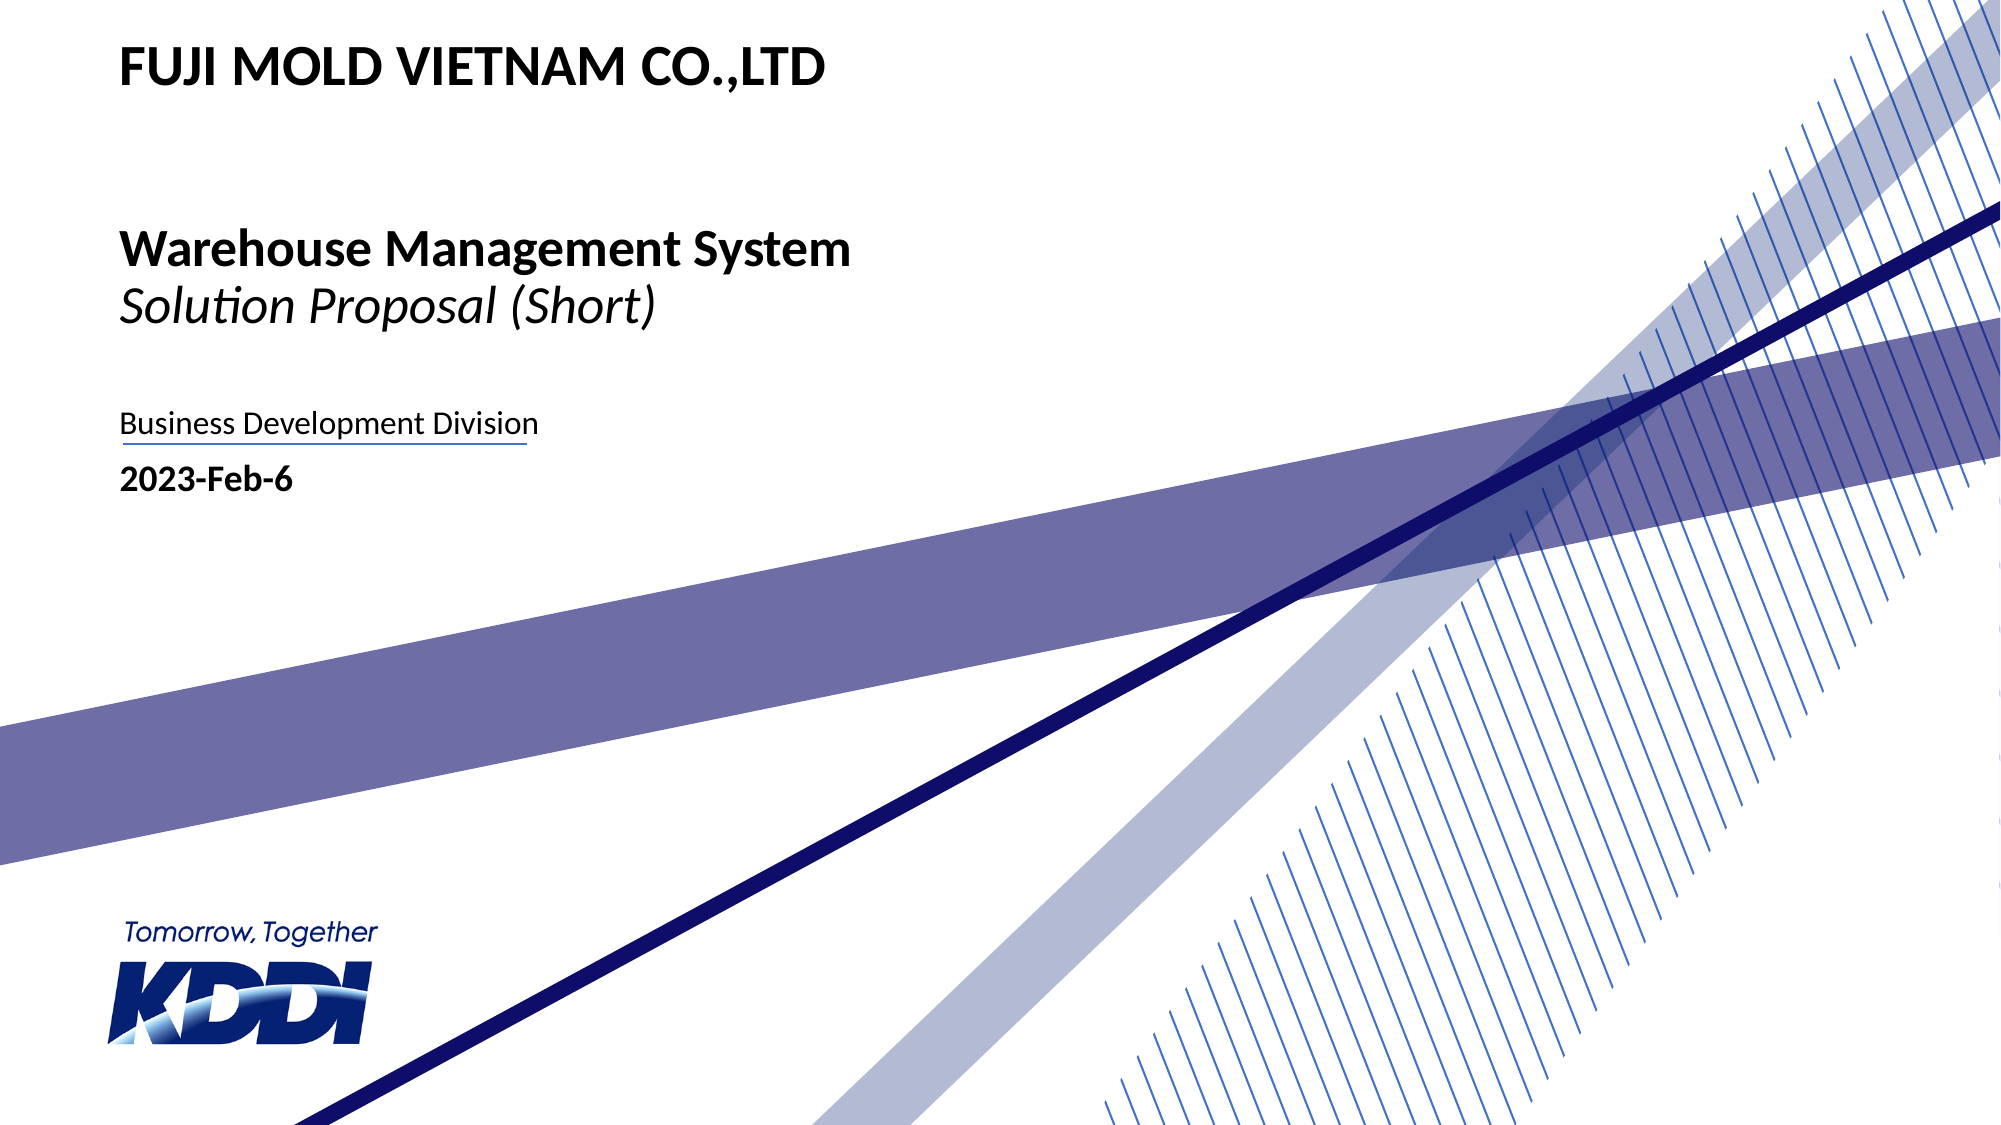

FUJI MOLD VIETNAM CO.,LTD
# Warehouse Management System Solution Proposal (Short)
Business Development Division
2023-Feb-6